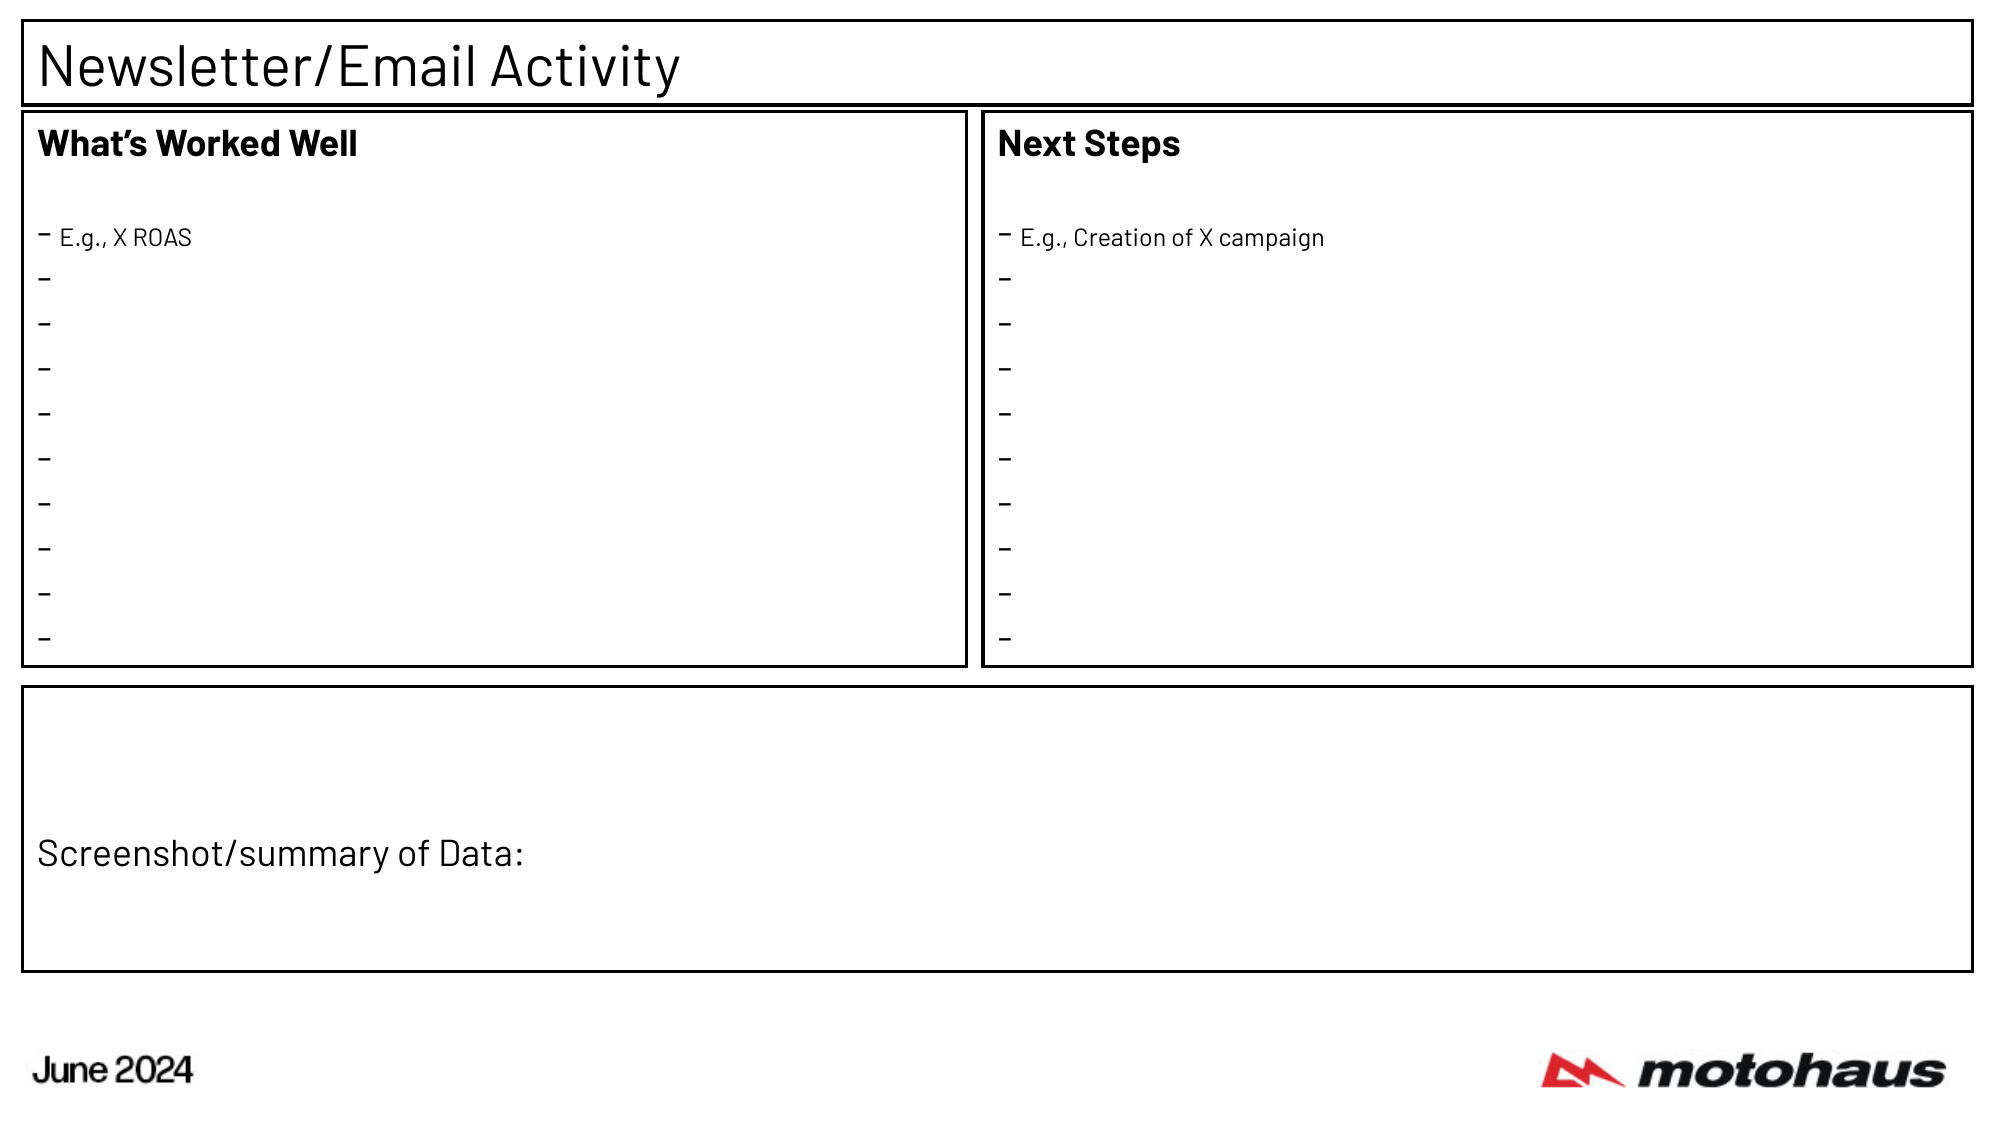

Newsletter/Email Activity
What’s Worked Well

- E.g., X ROAS
-
-
-
-
-
-
-
-
-
Next Steps

- E.g., Creation of X campaign
-
-
-
-
-
-
-
-
-

Screenshot/summary of Data: